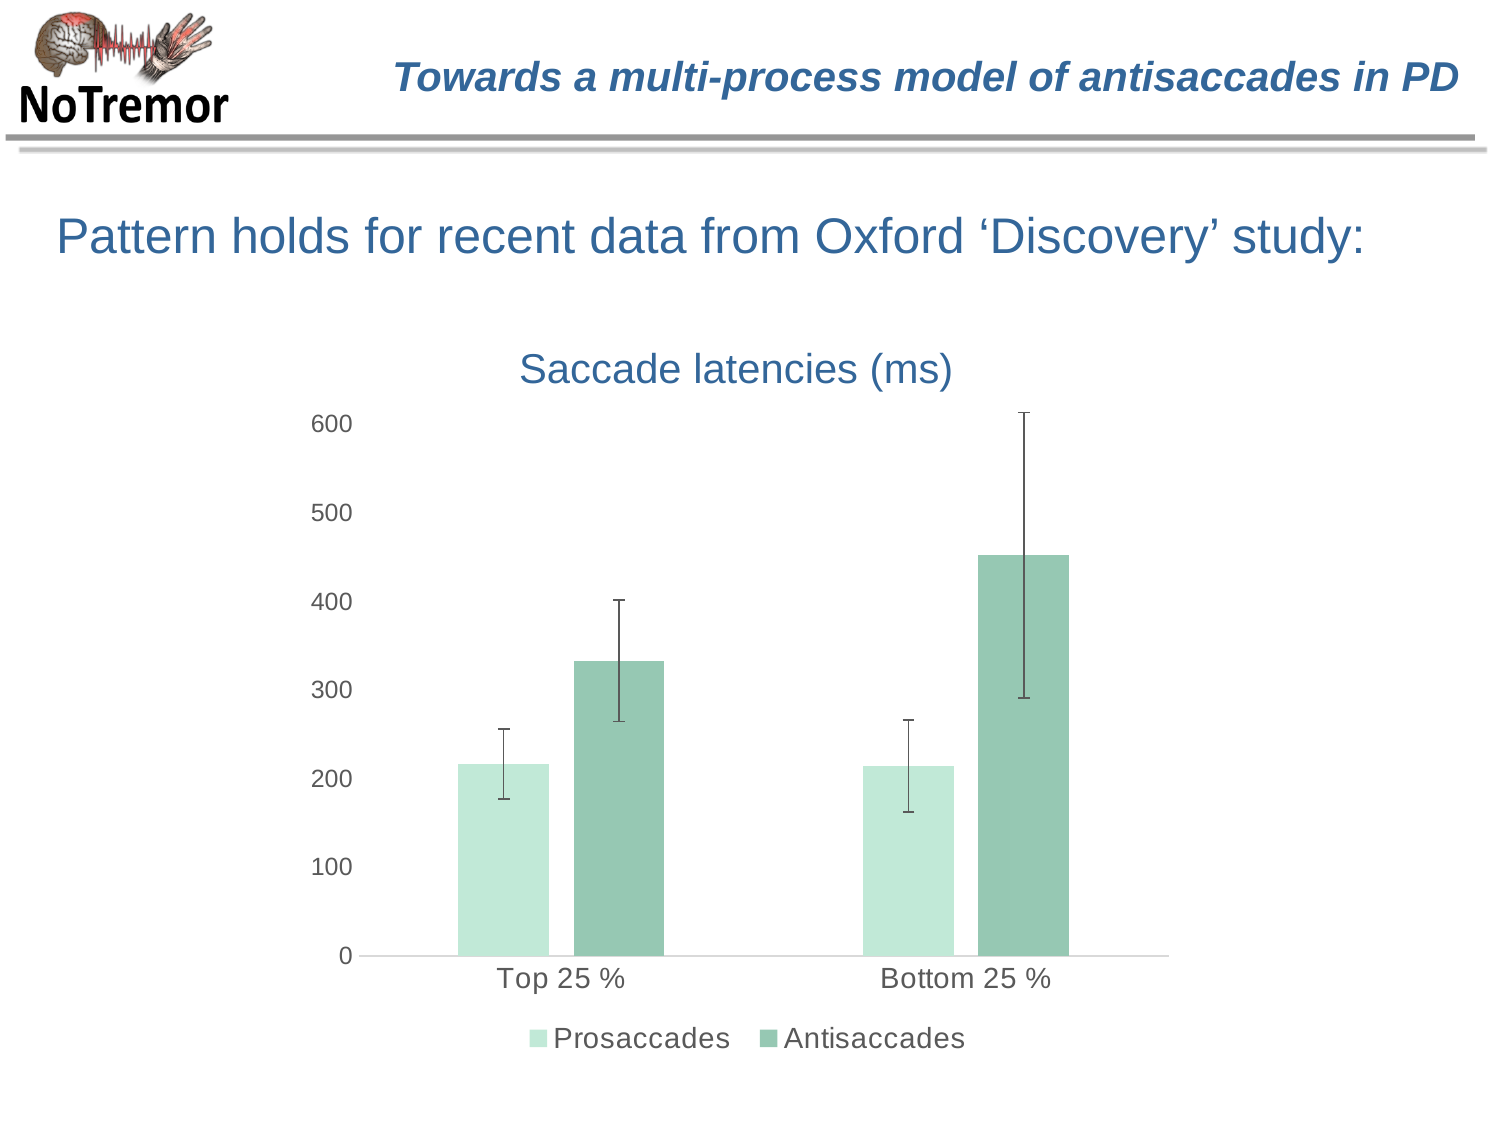

# Towards a multi-process model of antisaccades in PD
Pattern holds for recent data from Oxford ‘Discovery’ study:
Saccade latencies (ms)

### Chart

| Category | Prosaccades | Antisaccades |
|---|---|---|
| Top 25 % | 216.44 | 333.24 |
| Bottom 25 % | 214.27 | 452.47 |